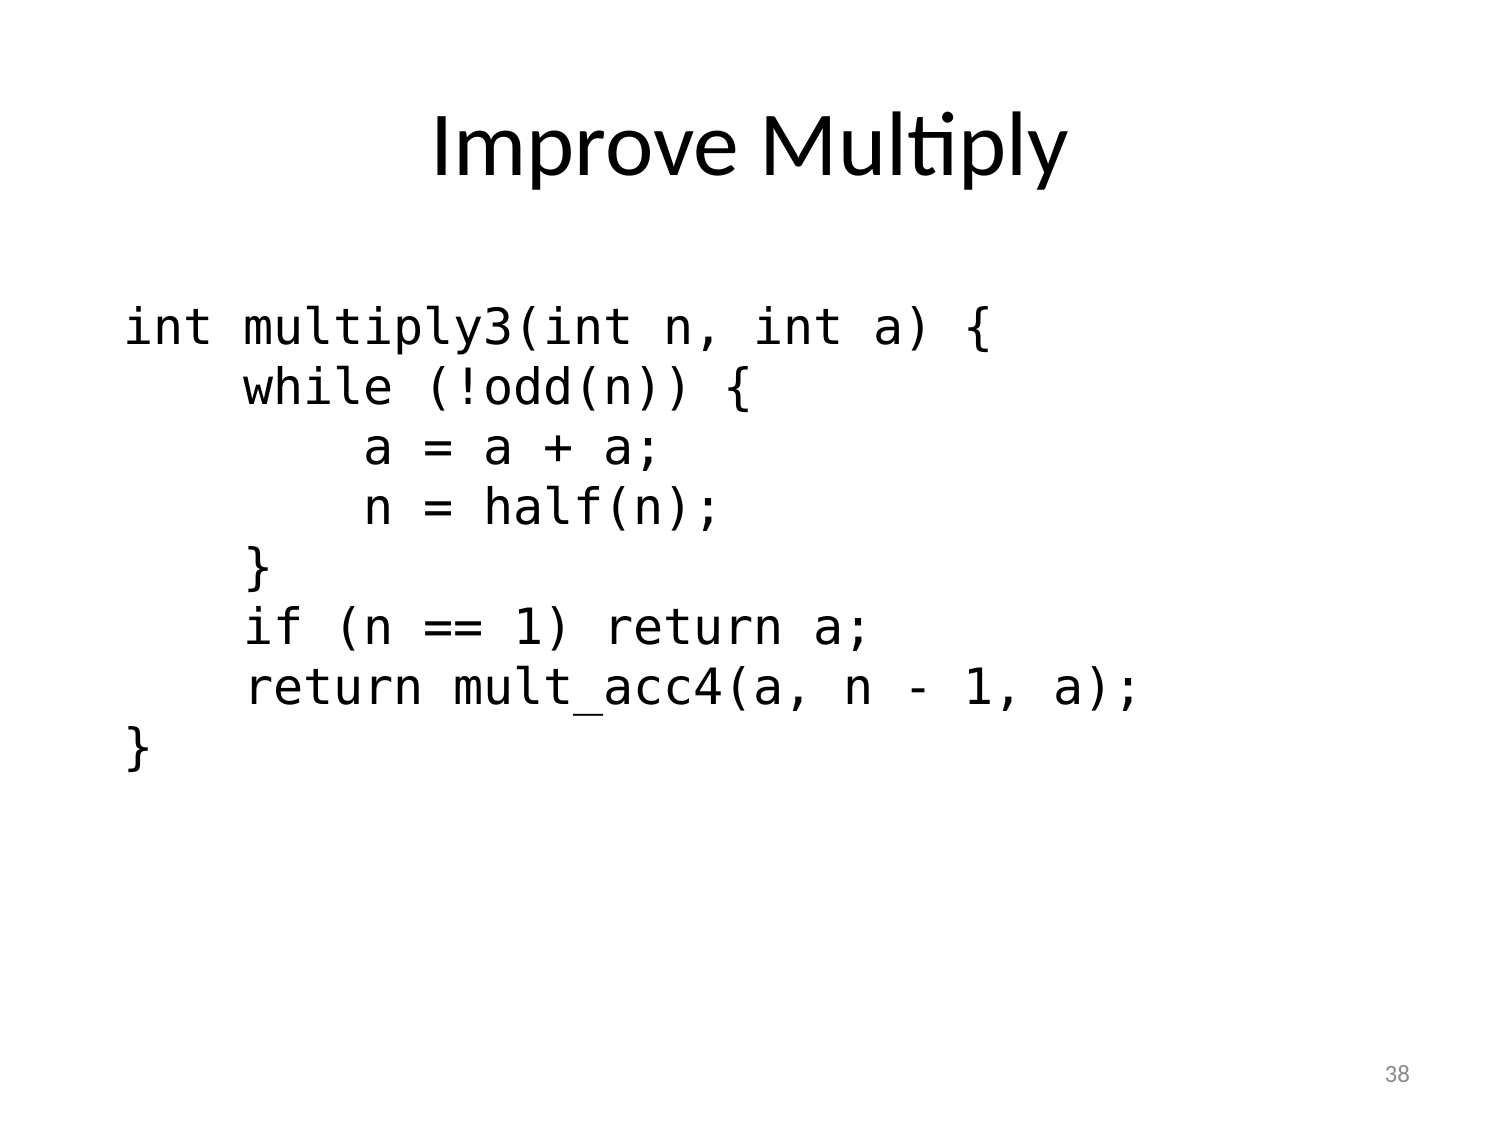

# Improve Multiply

int multiply3(int n, int a) {
    while (!odd(n)) {
        a = a + a;
        n = half(n);
    }
    if (n == 1) return a;
    return mult_acc4(a, n - 1, a);
}
38